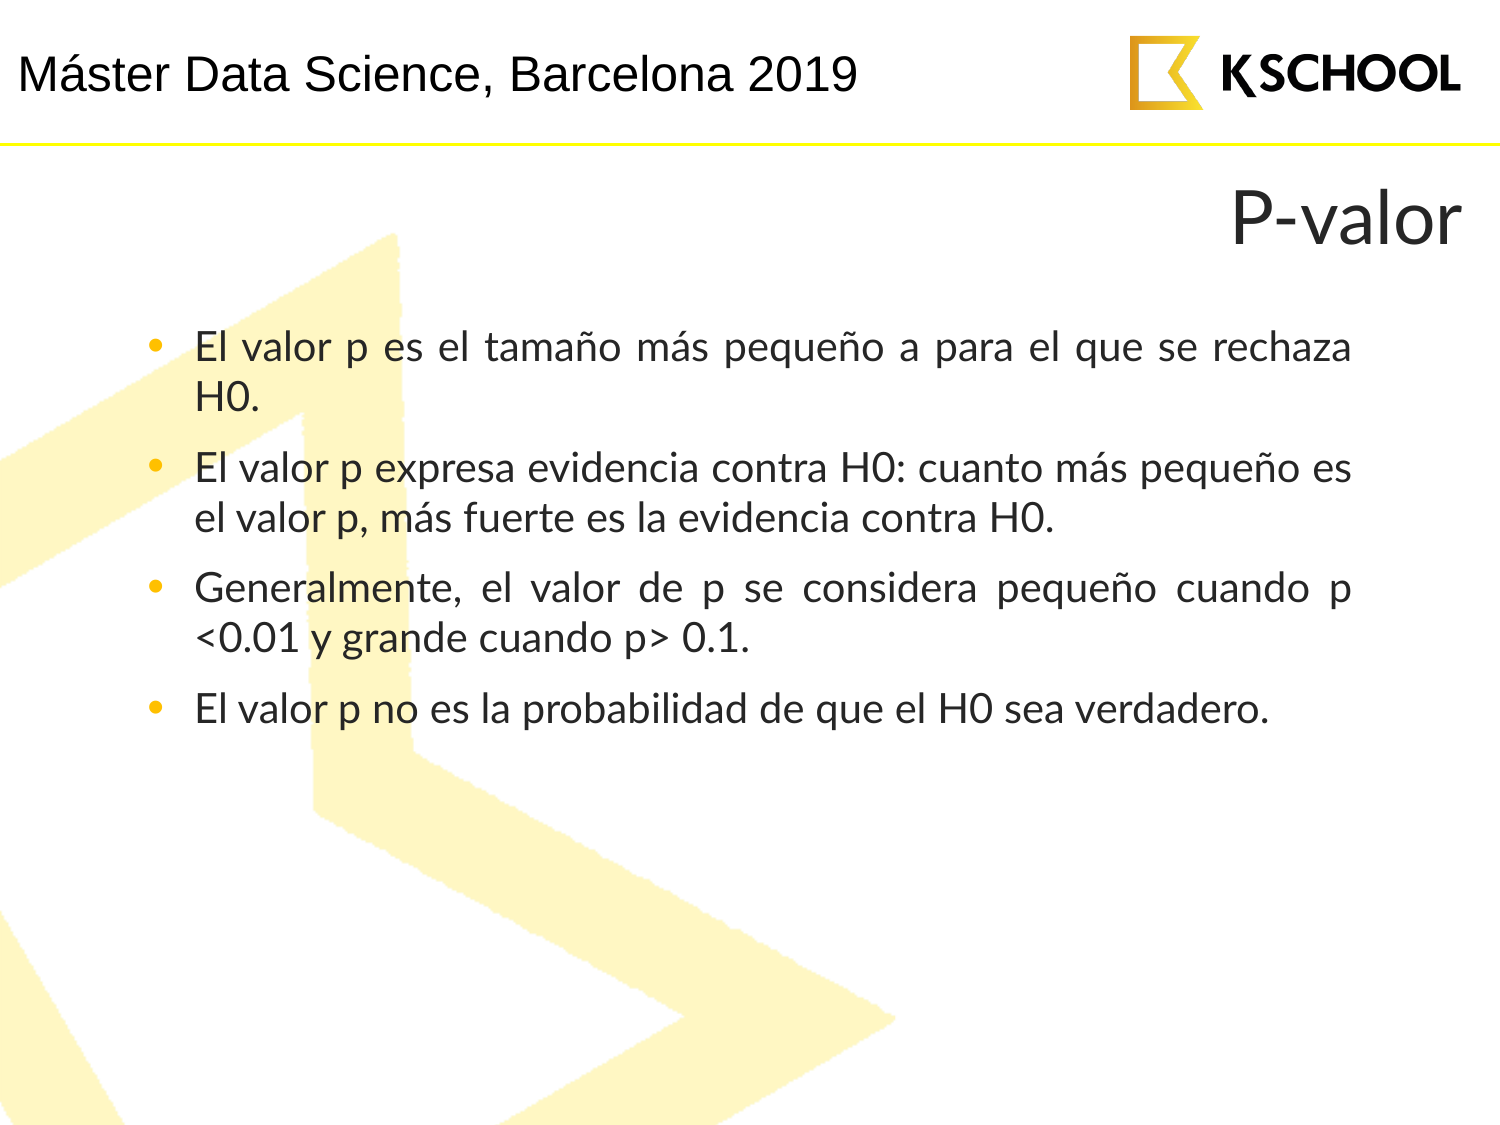

# P-valor
El valor p es el tamaño más pequeño a para el que se rechaza H0.
El valor p expresa evidencia contra H0: cuanto más pequeño es el valor p, más fuerte es la evidencia contra H0.
Generalmente, el valor de p se considera pequeño cuando p <0.01 y grande cuando p> 0.1.
El valor p no es la probabilidad de que el H0 sea verdadero.